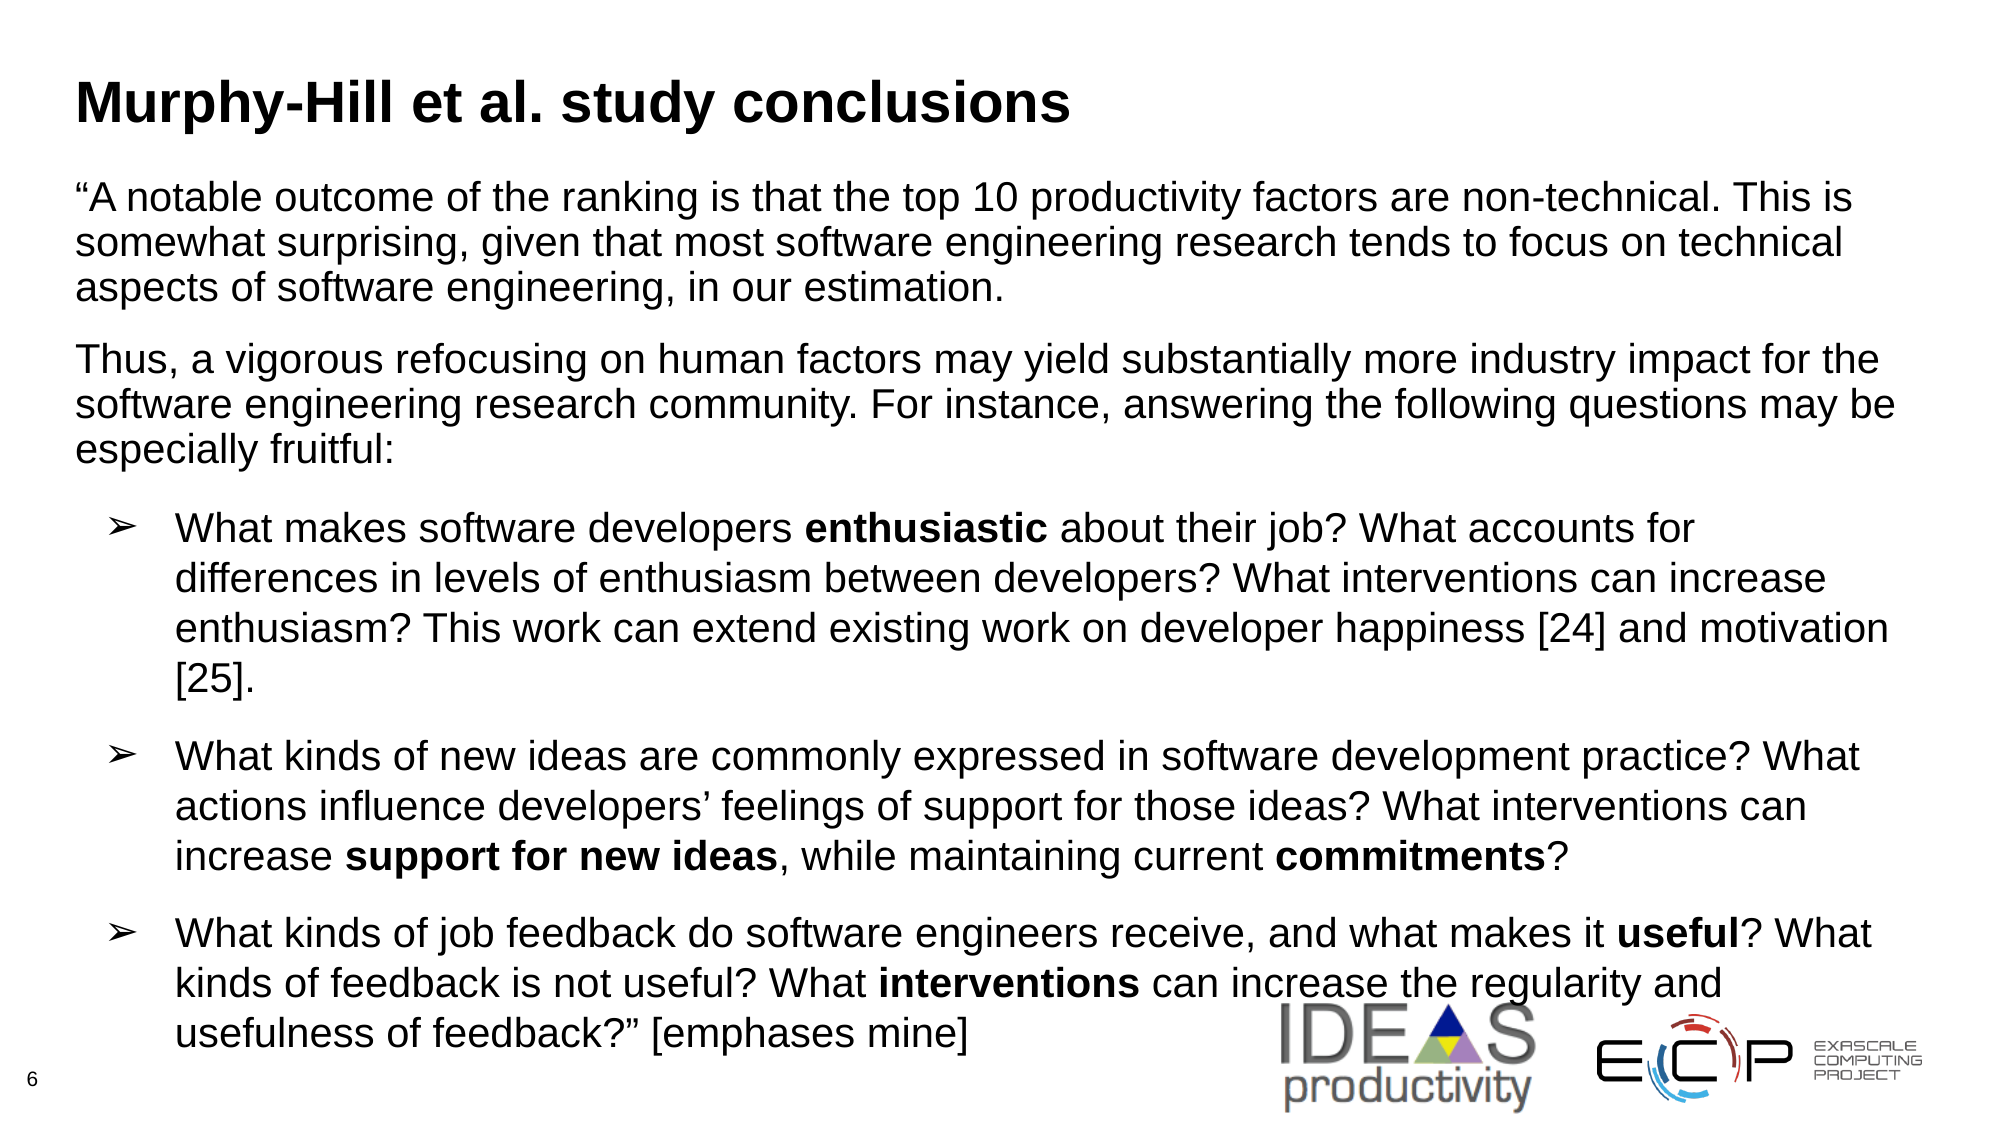

# Murphy-Hill et al. study conclusions
“A notable outcome of the ranking is that the top 10 productivity factors are non-technical. This is somewhat surprising, given that most software engineering research tends to focus on technical aspects of software engineering, in our estimation.
Thus, a vigorous refocusing on human factors may yield substantially more industry impact for the software engineering research community. For instance, answering the following questions may be especially fruitful:
What makes software developers enthusiastic about their job? What accounts for differences in levels of enthusiasm between developers? What interventions can increase enthusiasm? This work can extend existing work on developer happiness [24] and motivation [25].
What kinds of new ideas are commonly expressed in software development practice? What actions influence developers’ feelings of support for those ideas? What interventions can increase support for new ideas, while maintaining current commitments?
What kinds of job feedback do software engineers receive, and what makes it useful? What kinds of feedback is not useful? What interventions can increase the regularity and usefulness of feedback?” [emphases mine]